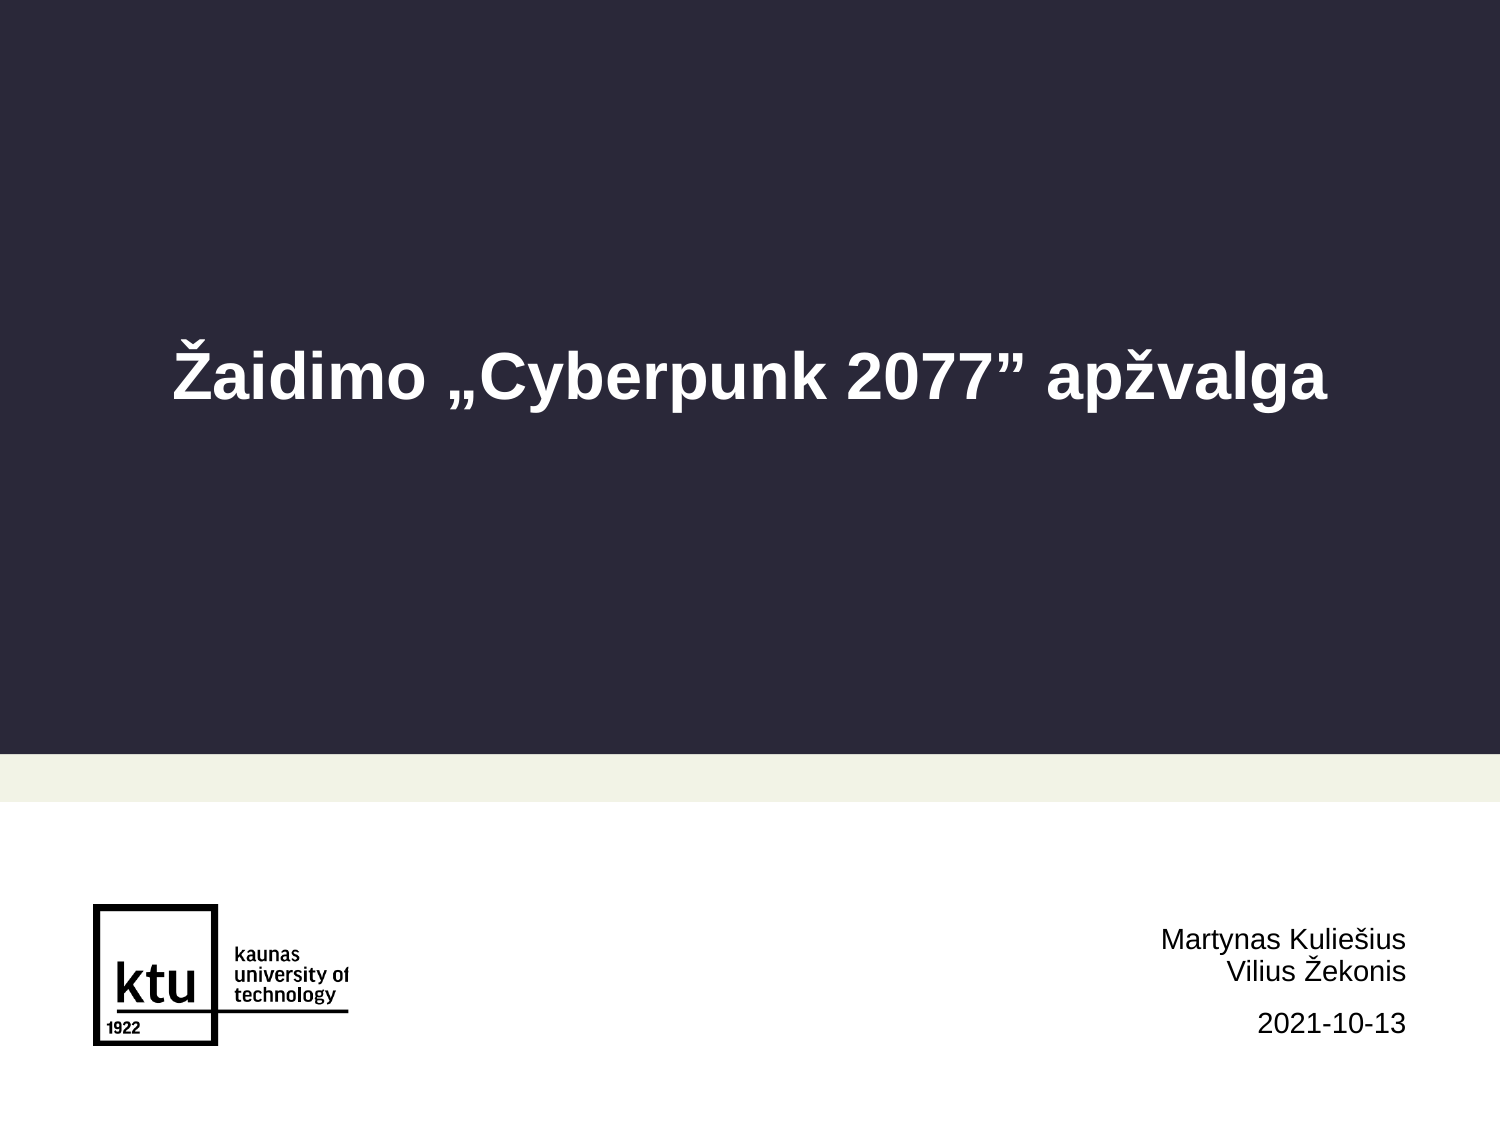

Žaidimo „Cyberpunk 2077” apžvalga
Martynas Kuliešius
Vilius Žekonis
2021-10-13